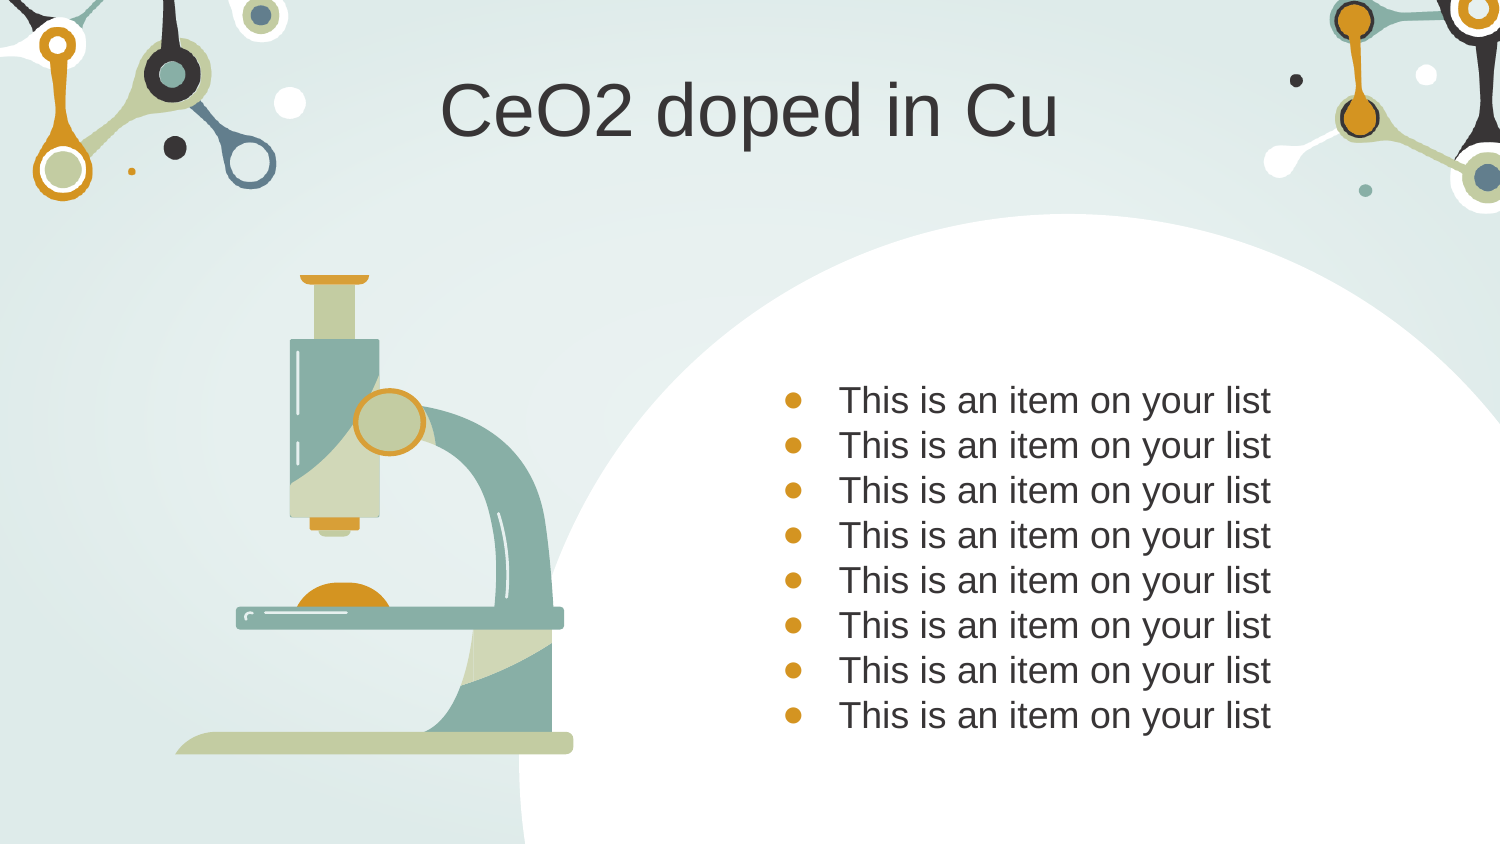

# CeO2 doped in Cu

This is an item on your list
This is an item on your list
This is an item on your list
This is an item on your list
This is an item on your list
This is an item on your list
This is an item on your list
This is an item on your list